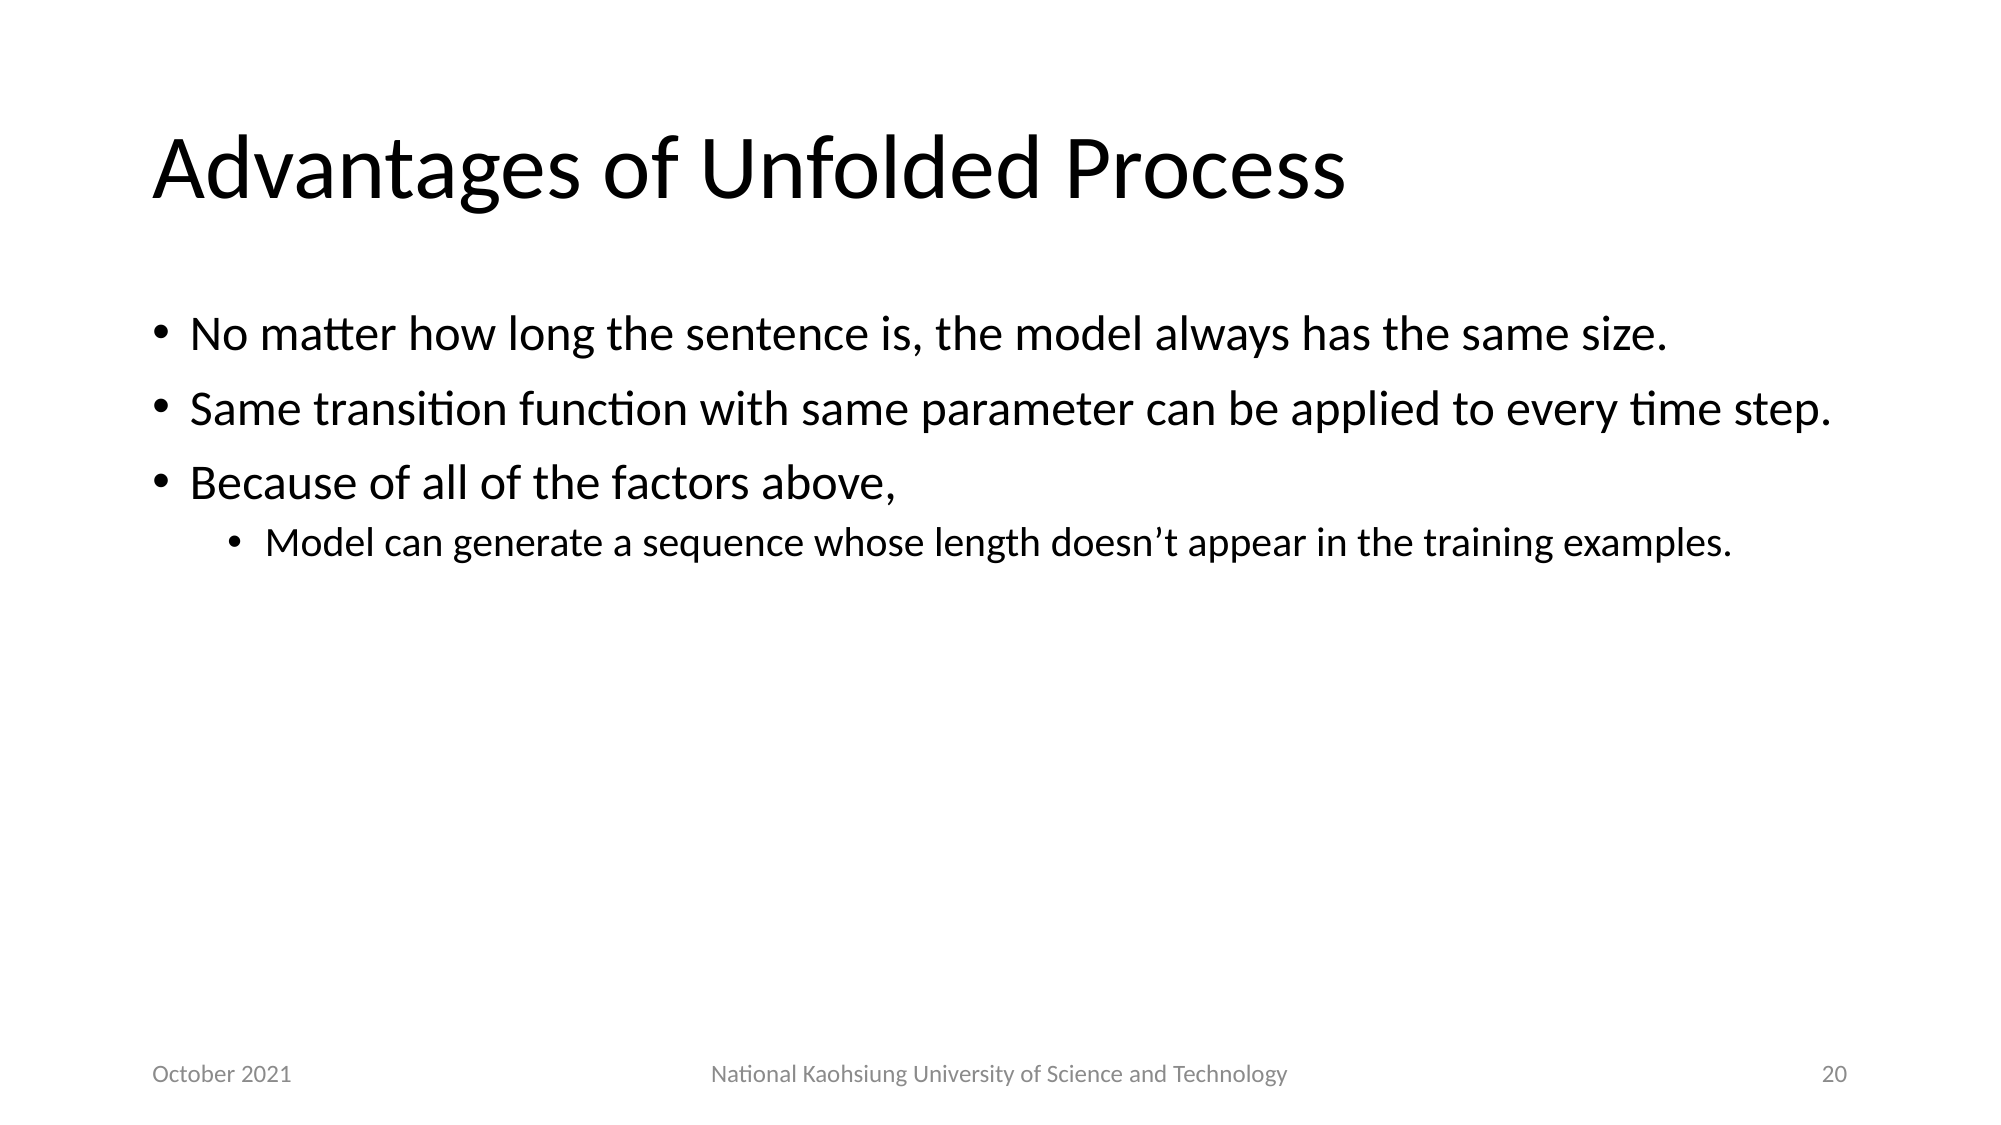

# Advantages of Unfolded Process
No matter how long the sentence is, the model always has the same size.
Same transition function with same parameter can be applied to every time step.
Because of all of the factors above,
Model can generate a sequence whose length doesn’t appear in the training examples.
October 2021
National Kaohsiung University of Science and Technology
20